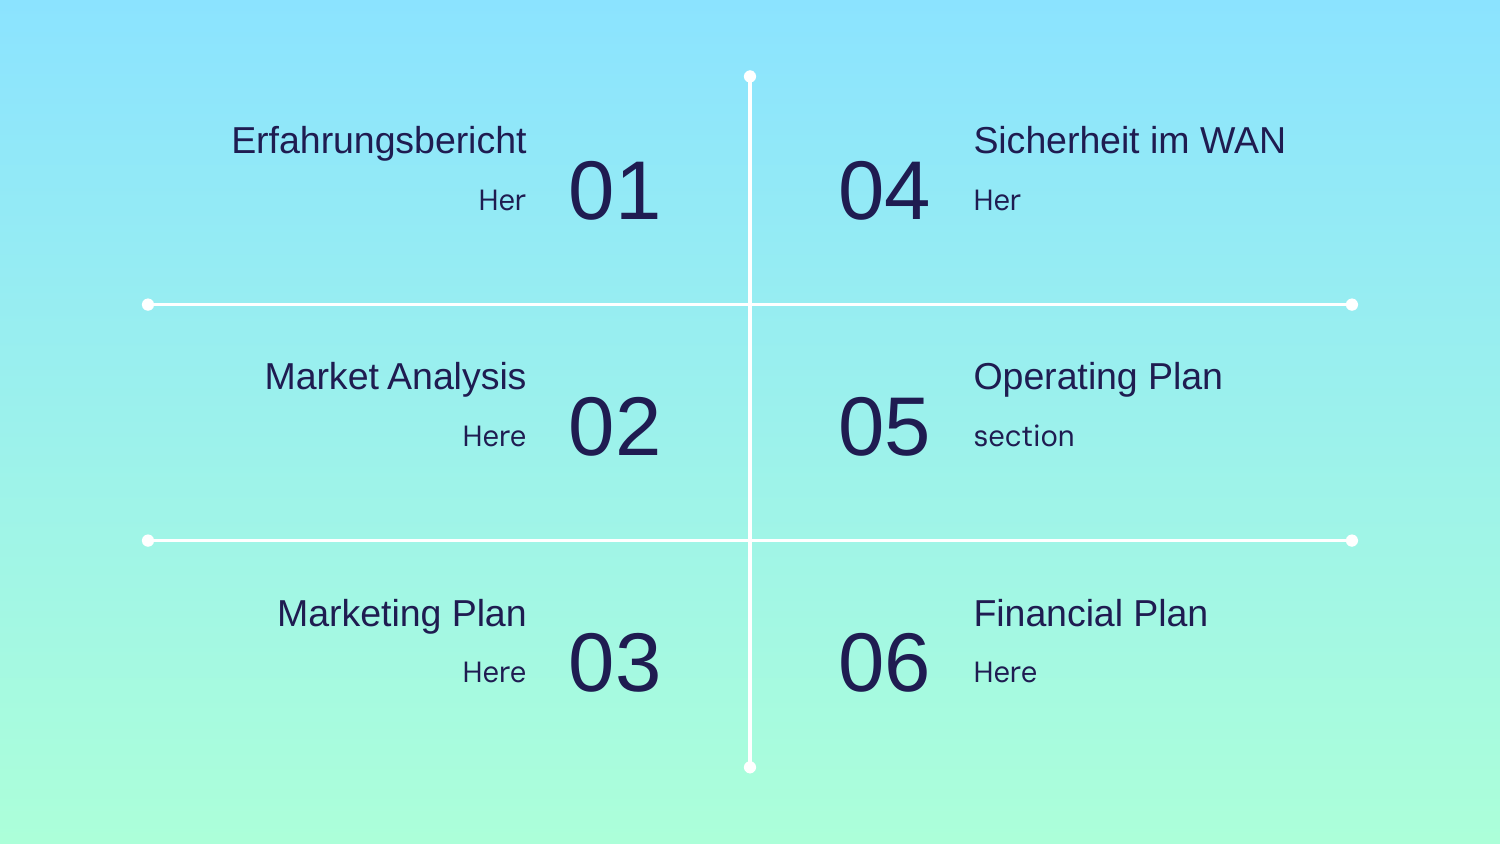

# Erfahrungsbericht
Sicherheit im WAN
01
04
Her
Her
Market Analysis
Operating Plan
02
05
Here
section
Marketing Plan
Financial Plan
03
06
Here
Here